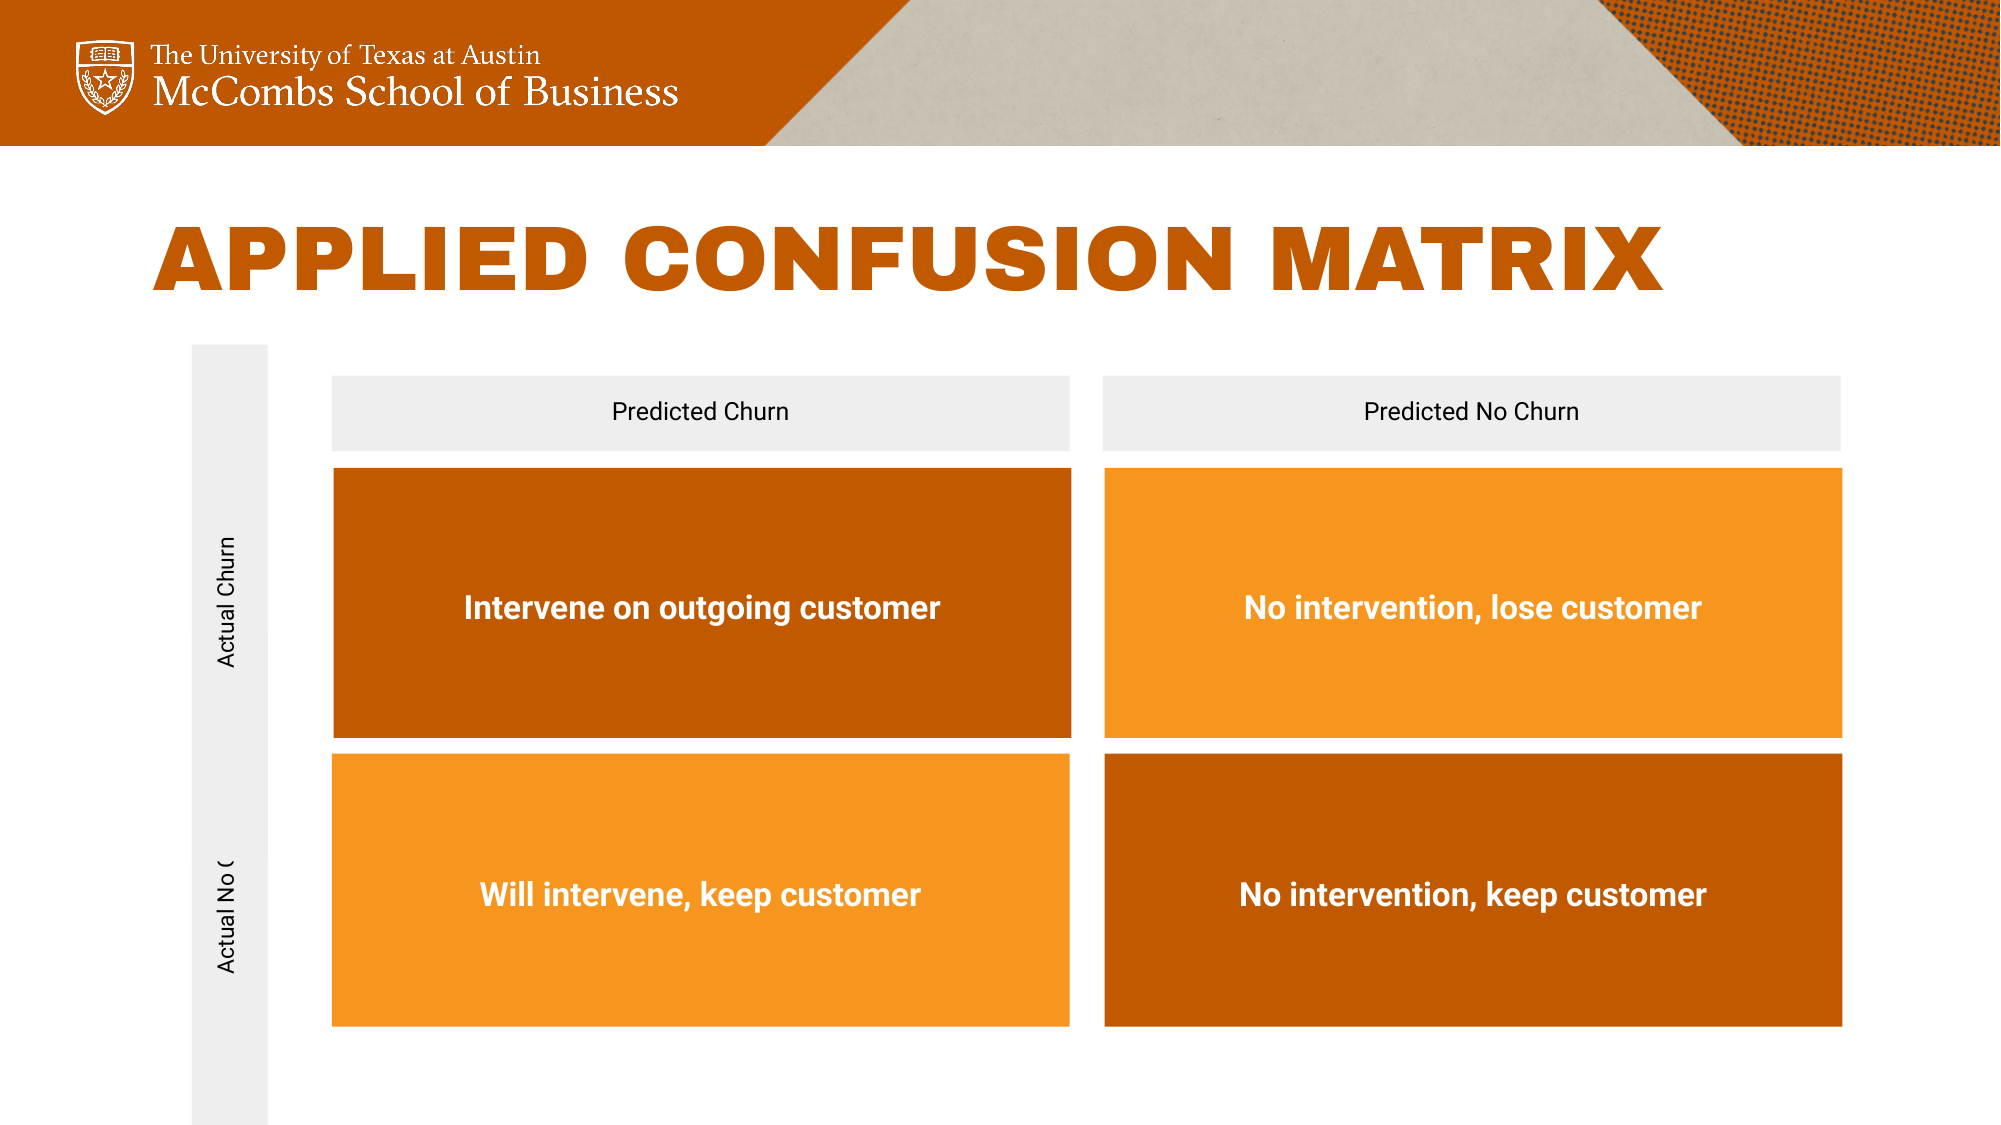

# APPLIED CONFUSION MATRIX
Predicted Churn

Predicted No Churn
Intervene on outgoing customer
No intervention, lose customer
Actual Churn
Will intervene, keep customer
No intervention, keep customer
Actual No Churn